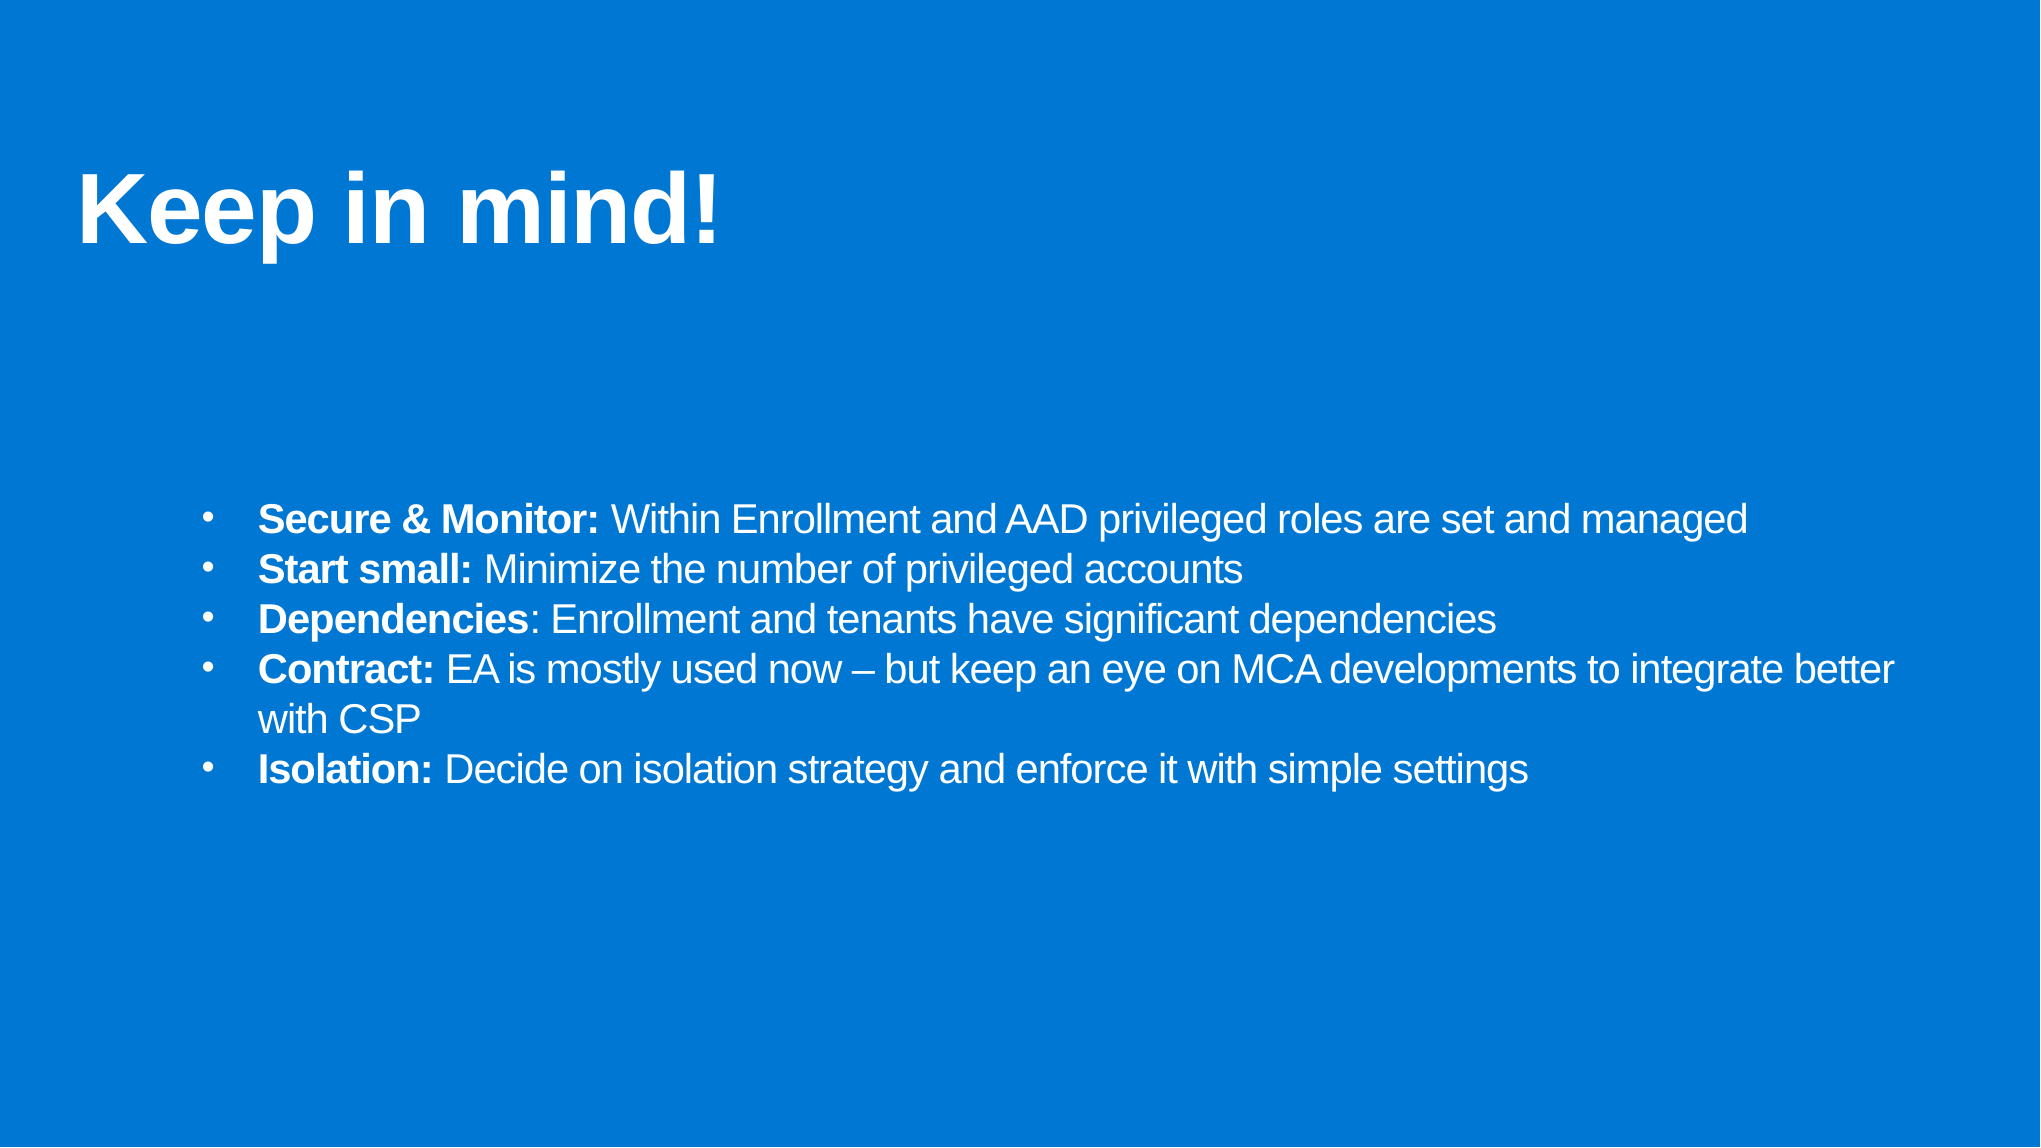

# Keep in mind!
Secure & Monitor: Within Enrollment and AAD privileged roles are set and managed
Start small: Minimize the number of privileged accounts
Dependencies: Enrollment and tenants have significant dependencies
Contract: EA is mostly used now – but keep an eye on MCA developments to integrate better with CSP
Isolation: Decide on isolation strategy and enforce it with simple settings